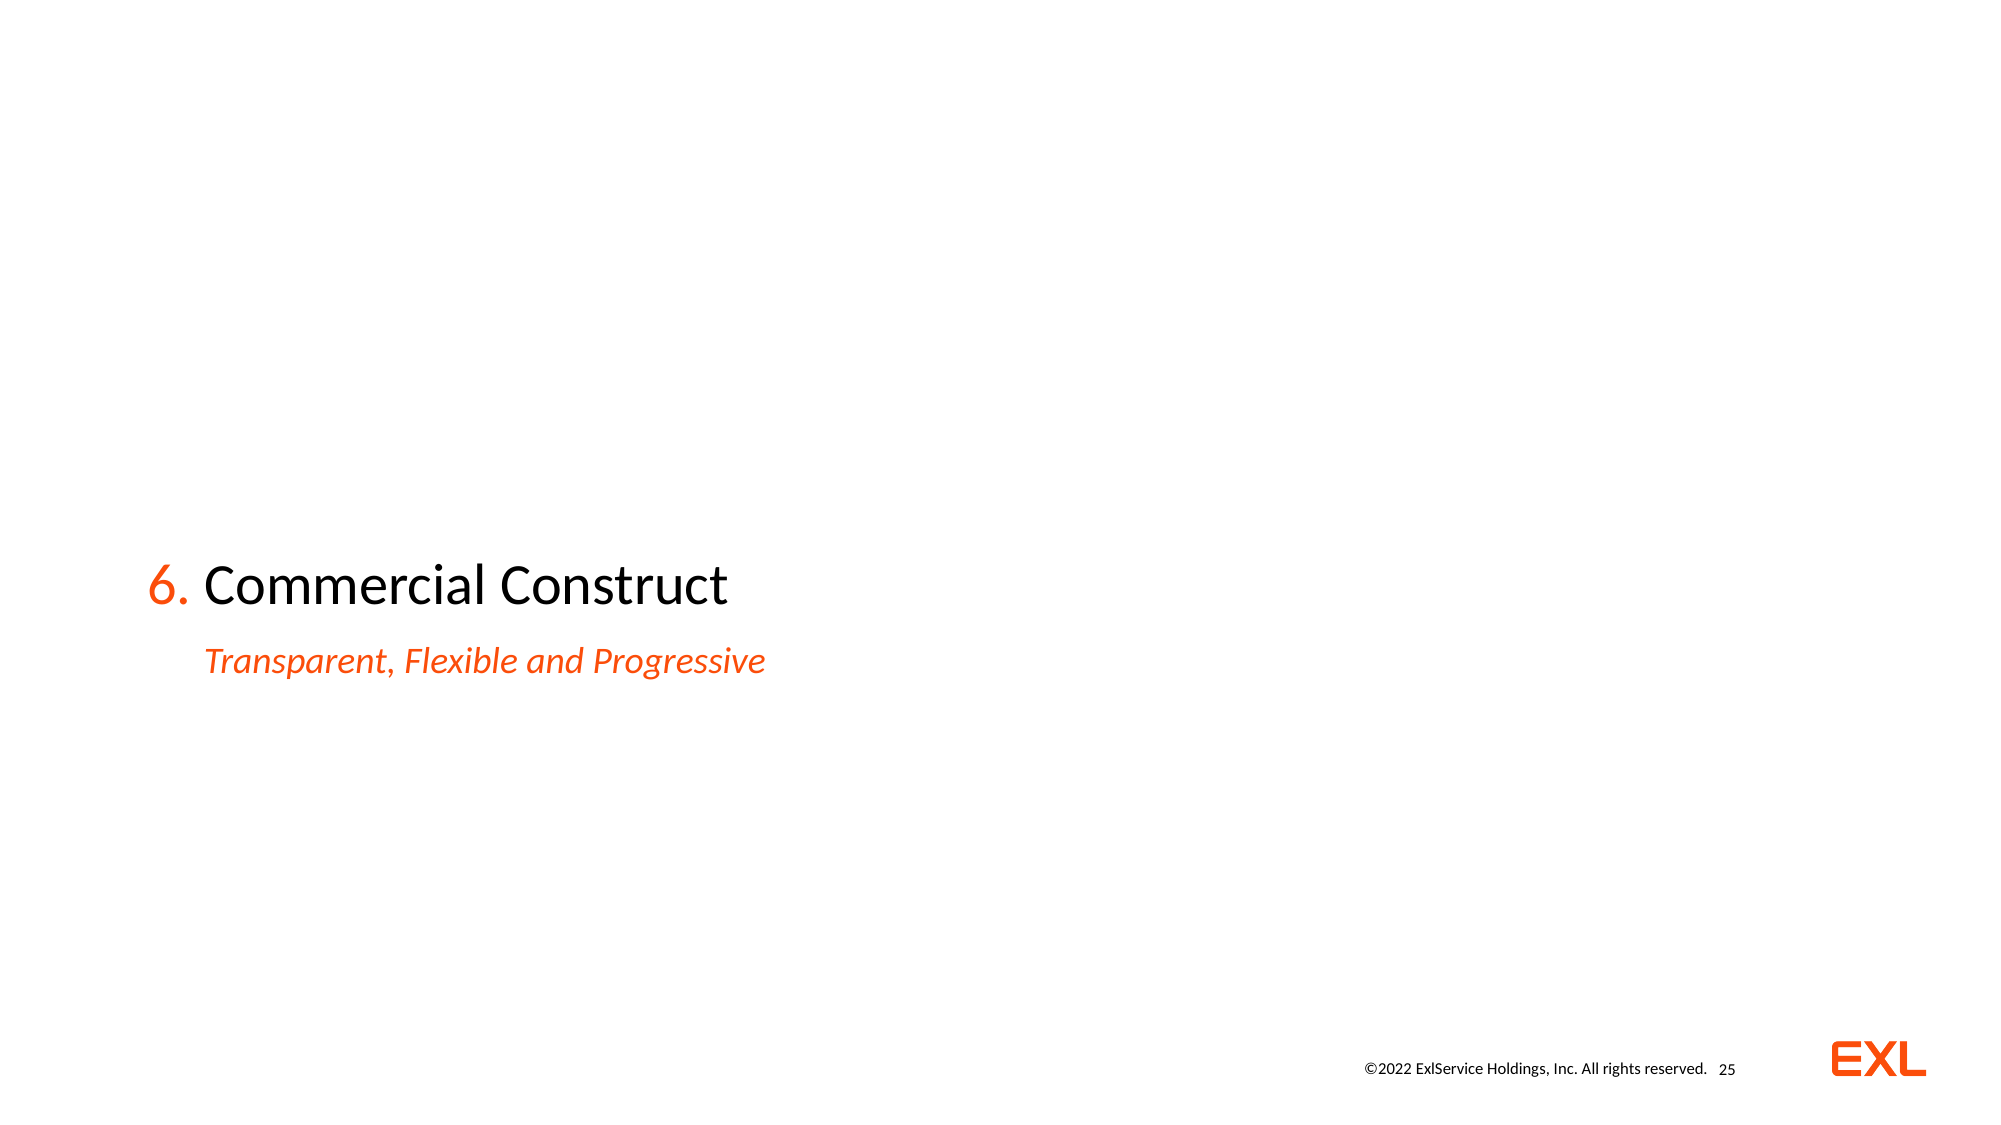

6. Commercial Construct
Transparent, Flexible and Progressive